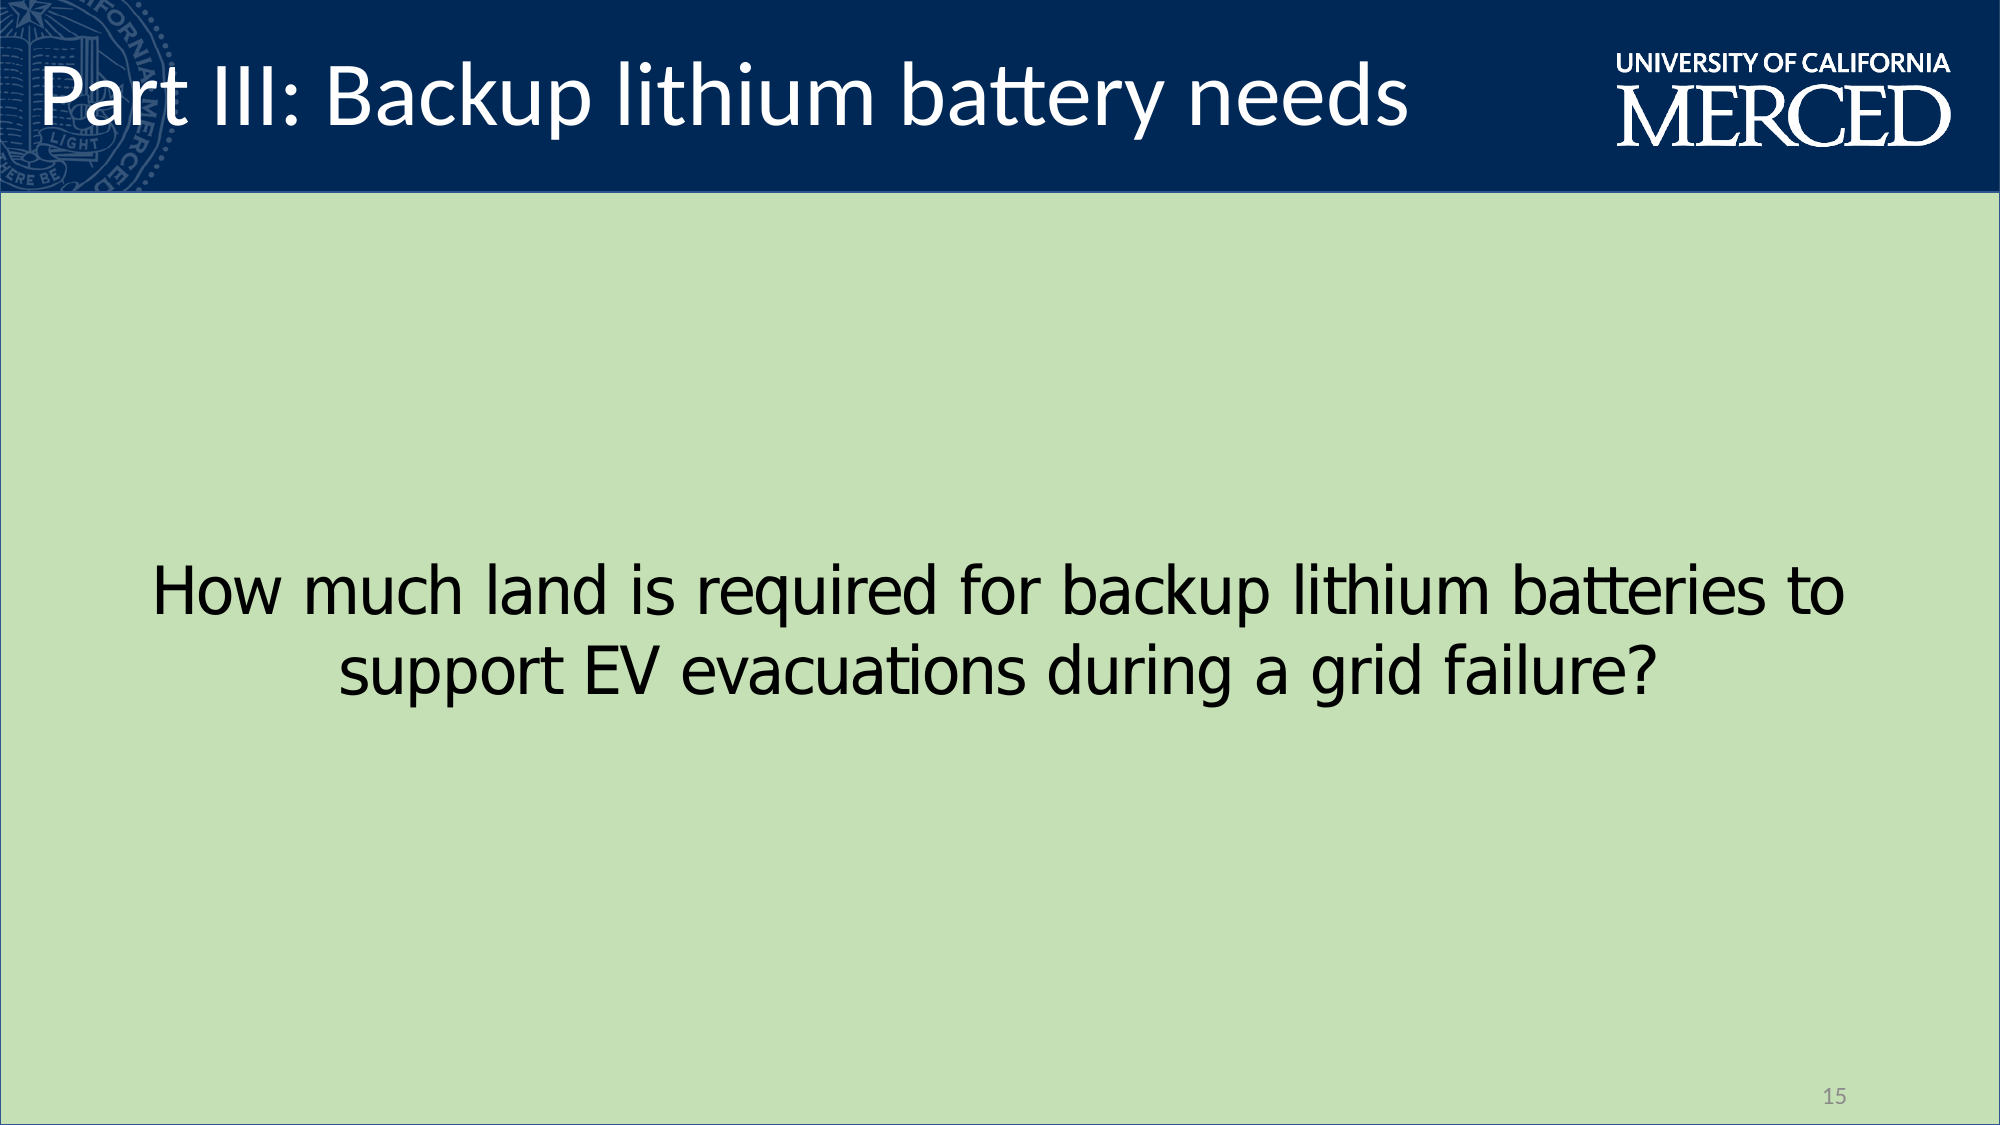

Part III: Backup lithium battery needs

How much land is required for backup lithium batteries to support EV evacuations during a grid failure?
15